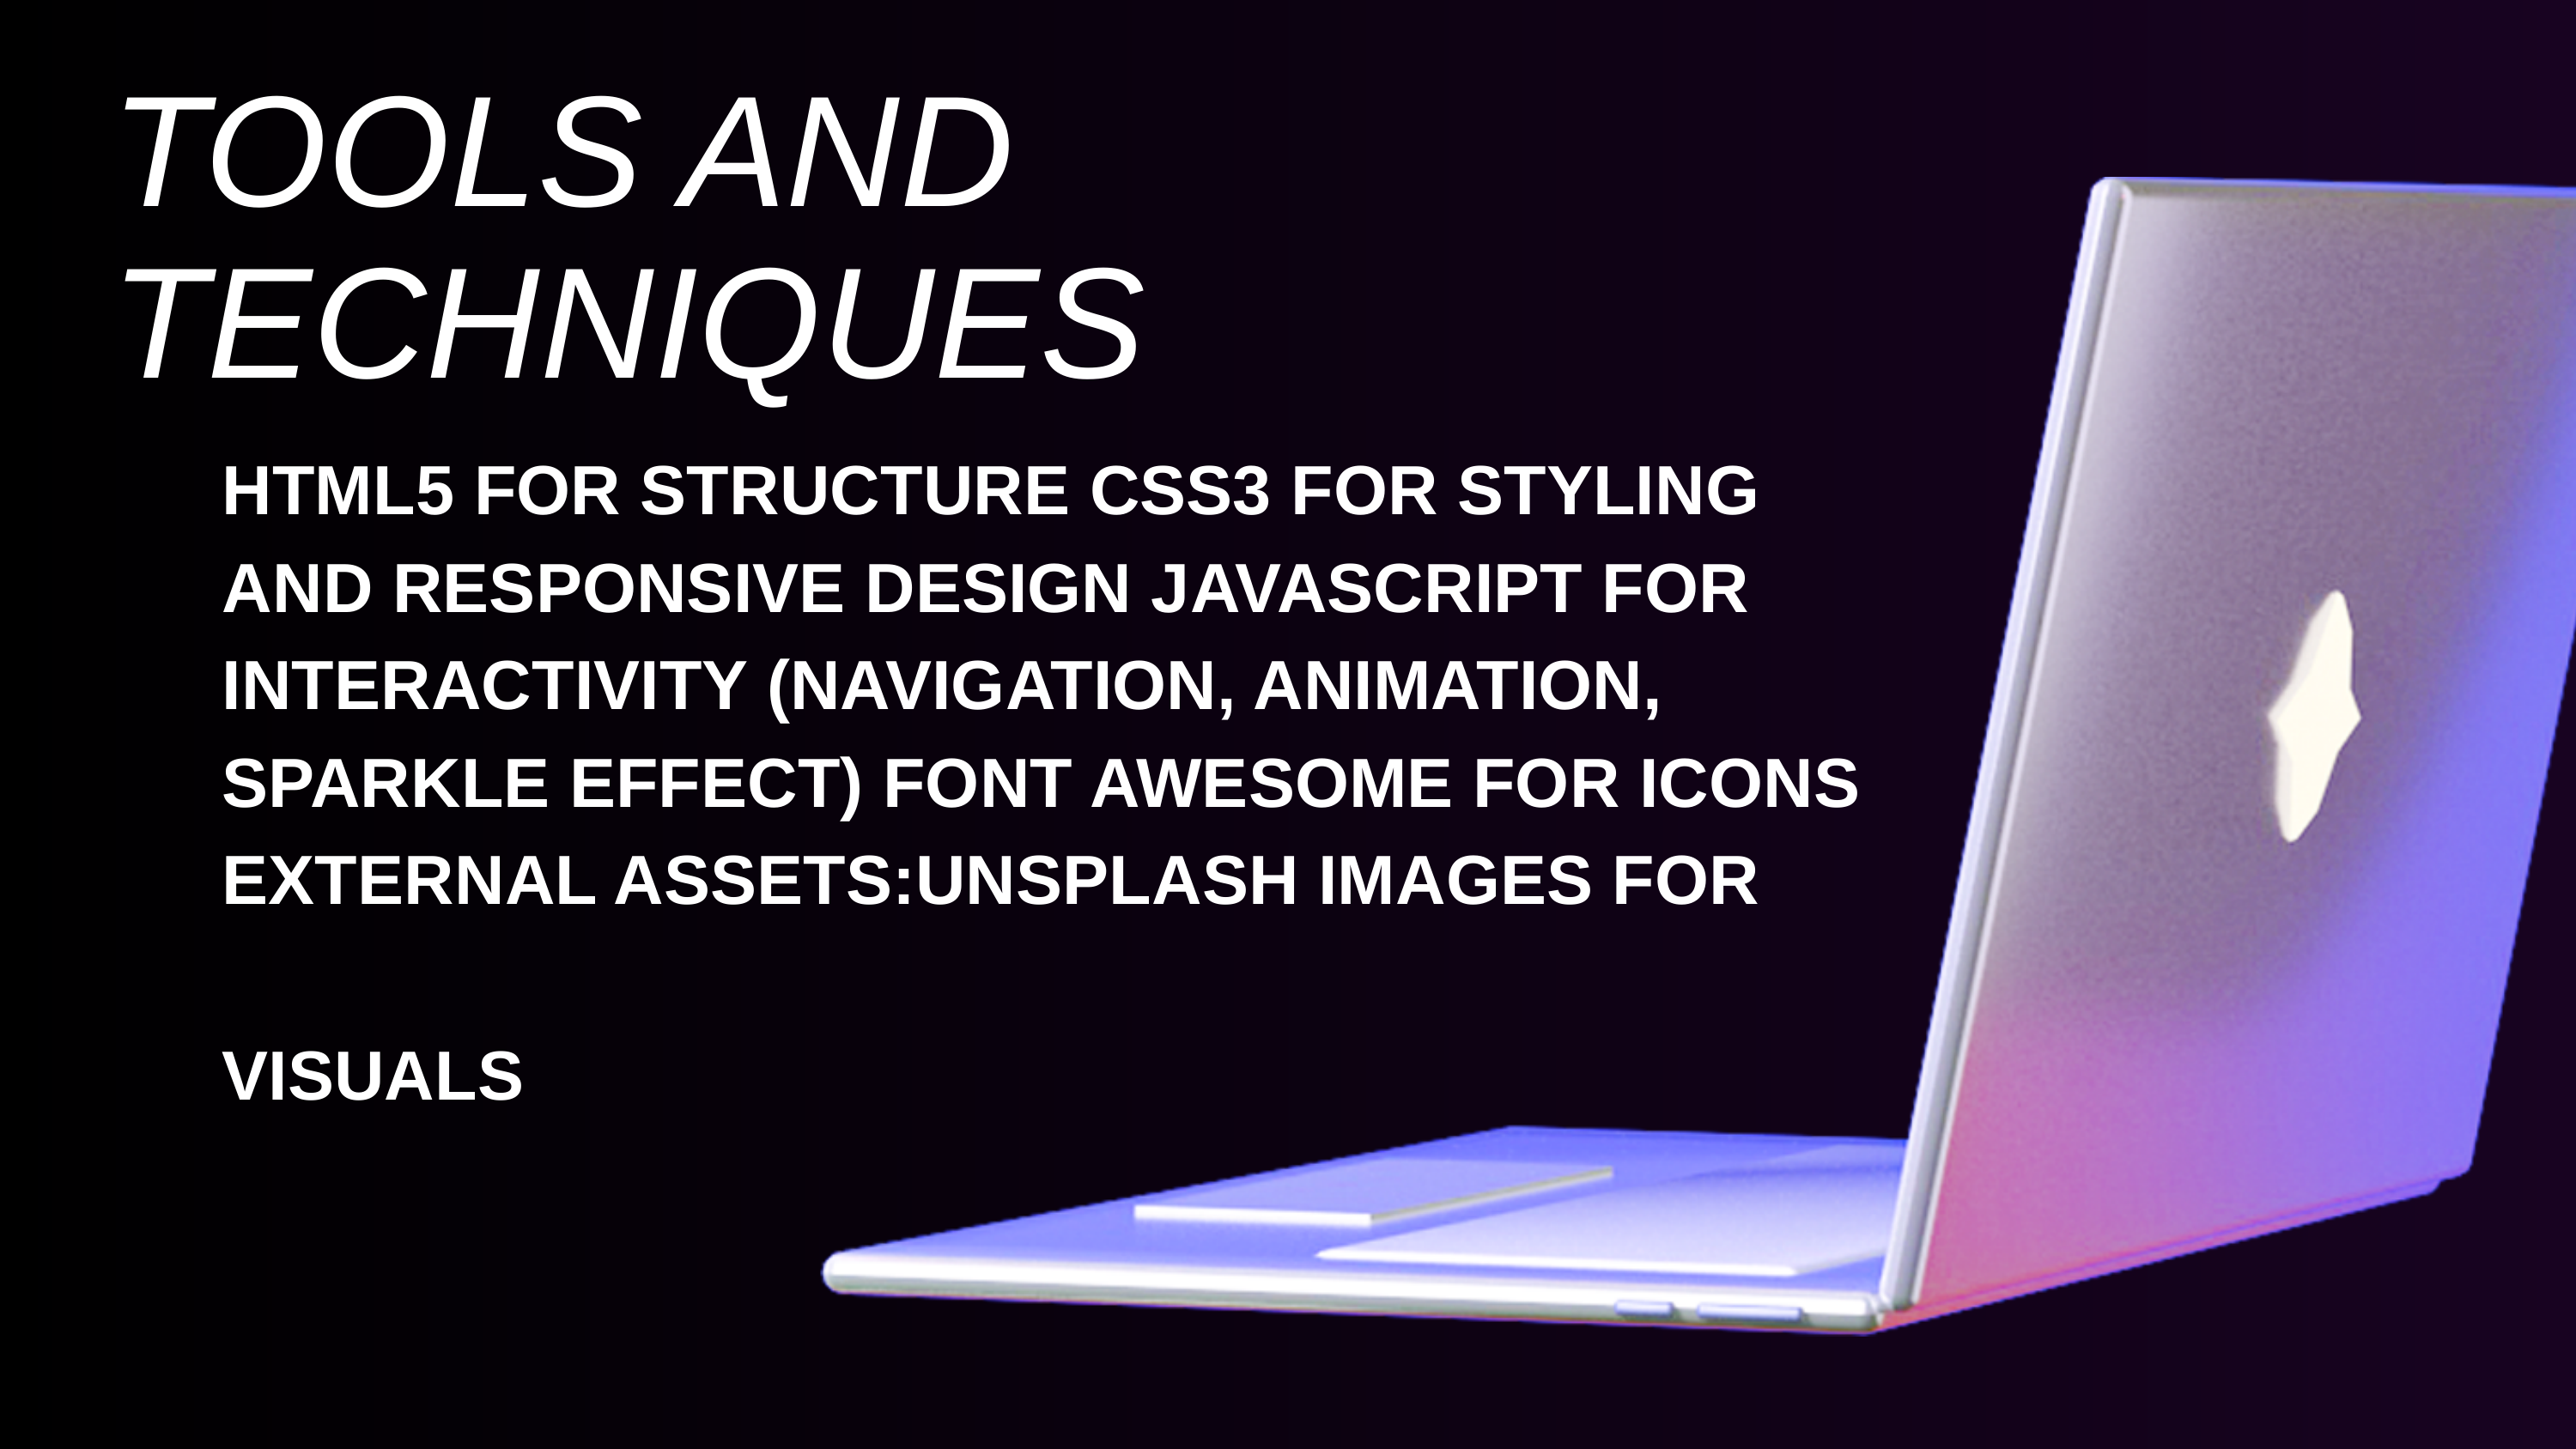

TOOLS AND TECHNIQUES

HTML5 FOR STRUCTURE CSS3 FOR STYLING AND RESPONSIVE DESIGN JAVASCRIPT FOR INTERACTIVITY (NAVIGATION, ANIMATION, SPARKLE EFFECT) FONT AWESOME FOR ICONS
EXTERNAL ASSETS:UNSPLASH IMAGES FOR
VISUALS